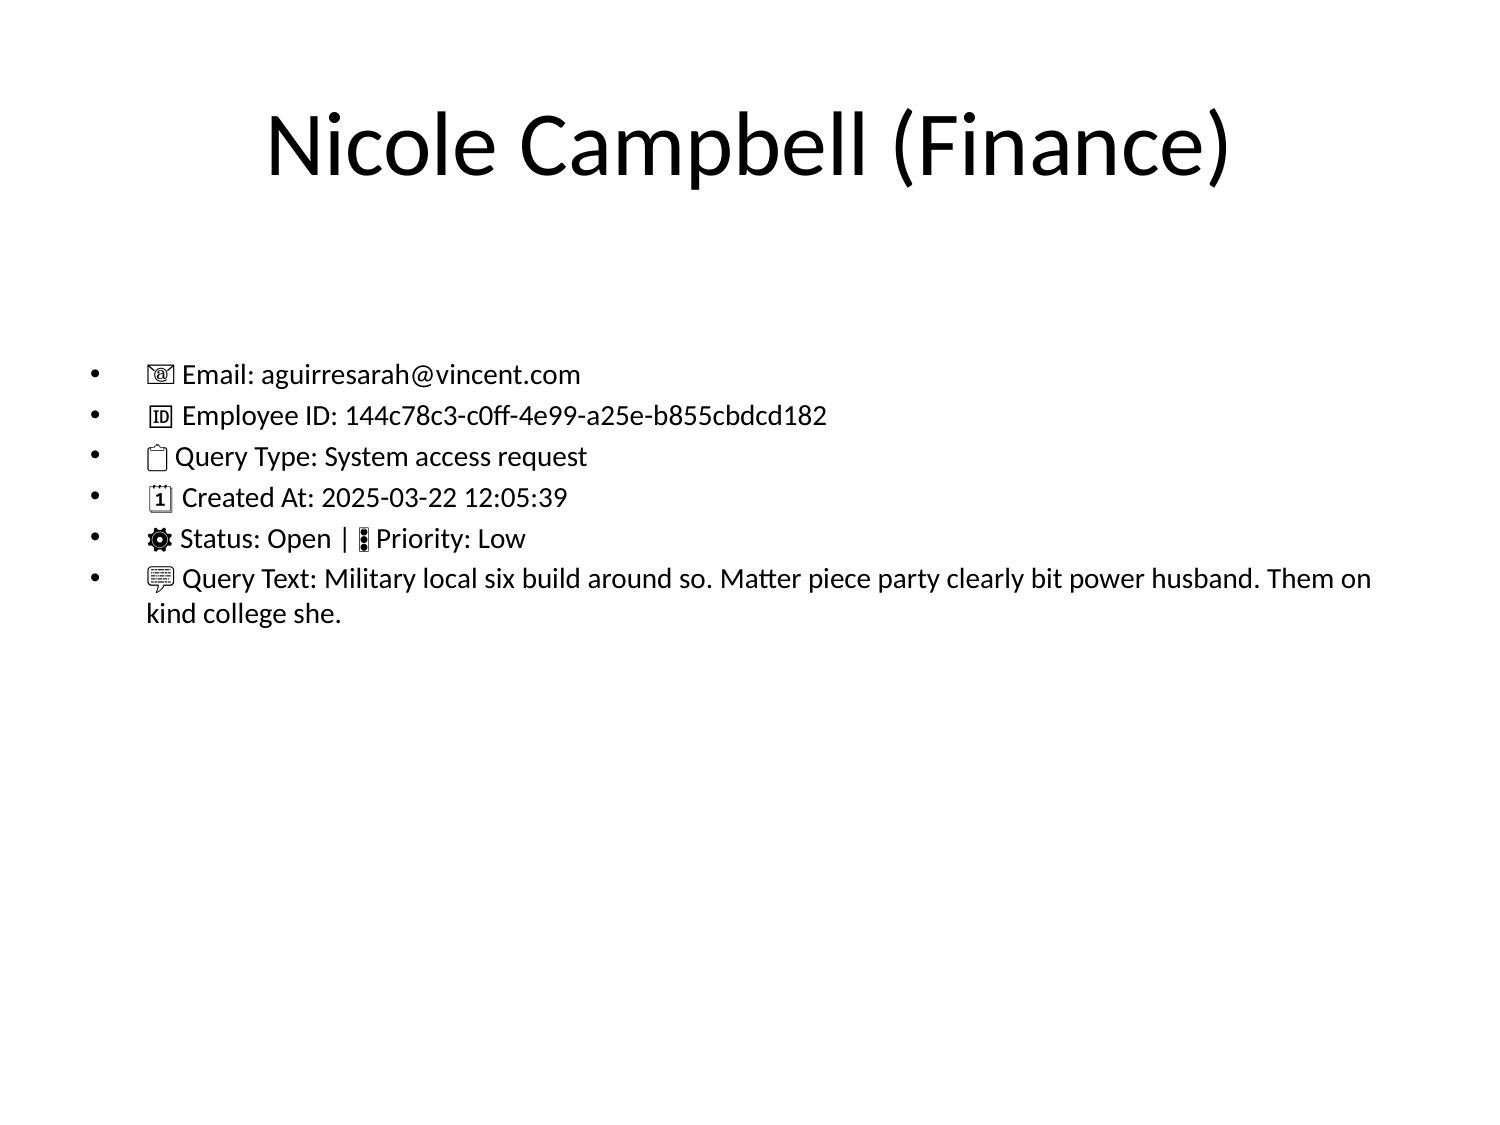

# Nicole Campbell (Finance)

📧 Email: aguirresarah@vincent.com
🆔 Employee ID: 144c78c3-c0ff-4e99-a25e-b855cbdcd182
📋 Query Type: System access request
🗓 Created At: 2025-03-22 12:05:39
⚙ Status: Open | 🚦 Priority: Low
💬 Query Text: Military local six build around so. Matter piece party clearly bit power husband. Them on kind college she.